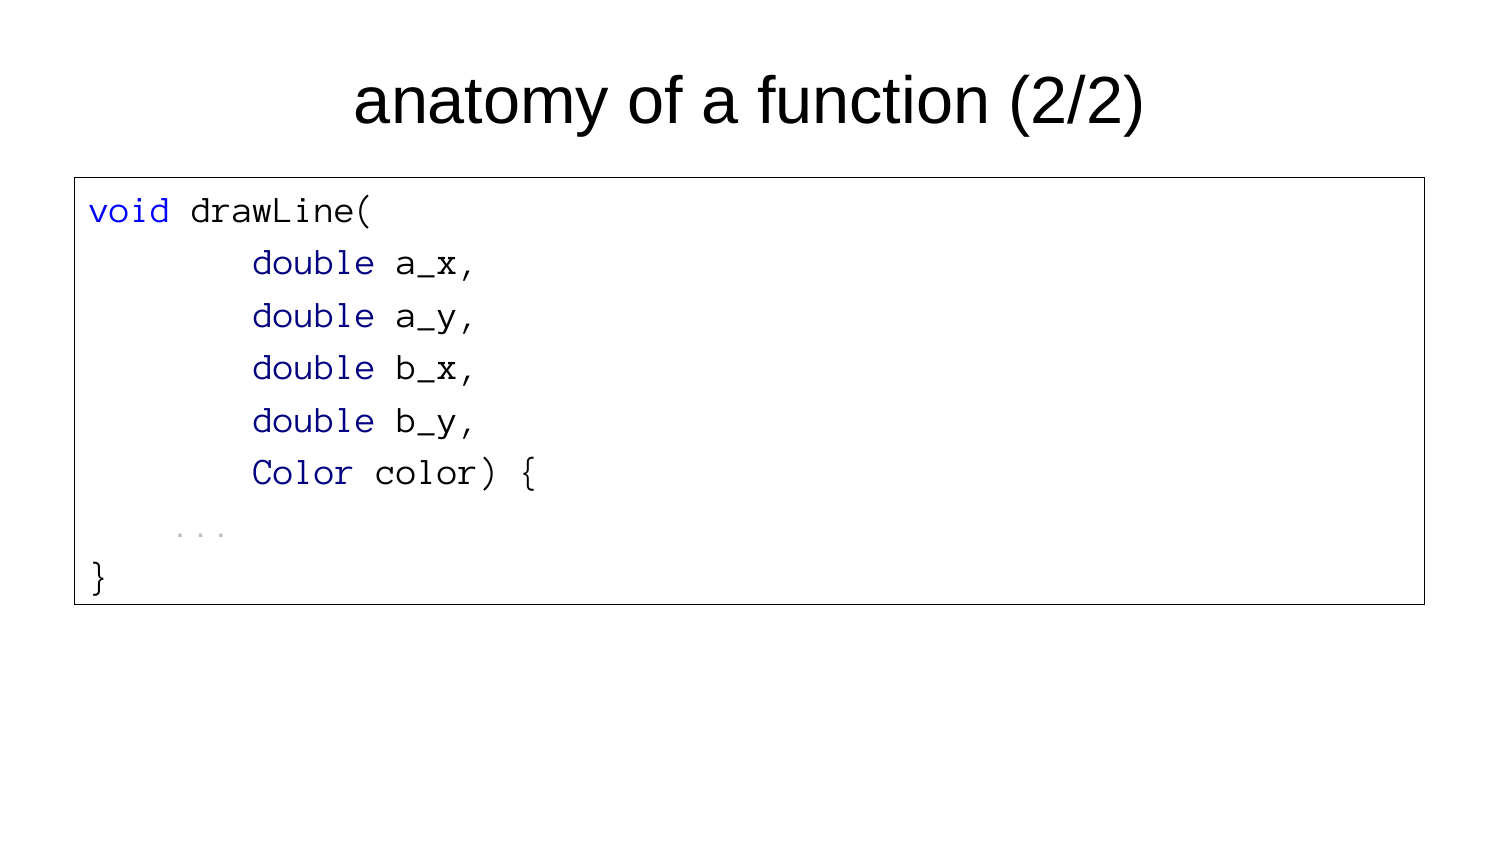

# anatomy of a function (2/2)
void drawLine(
        double a_x,
        double a_y,
        double b_x,
        double b_y,
        Color color) {
    ...
}